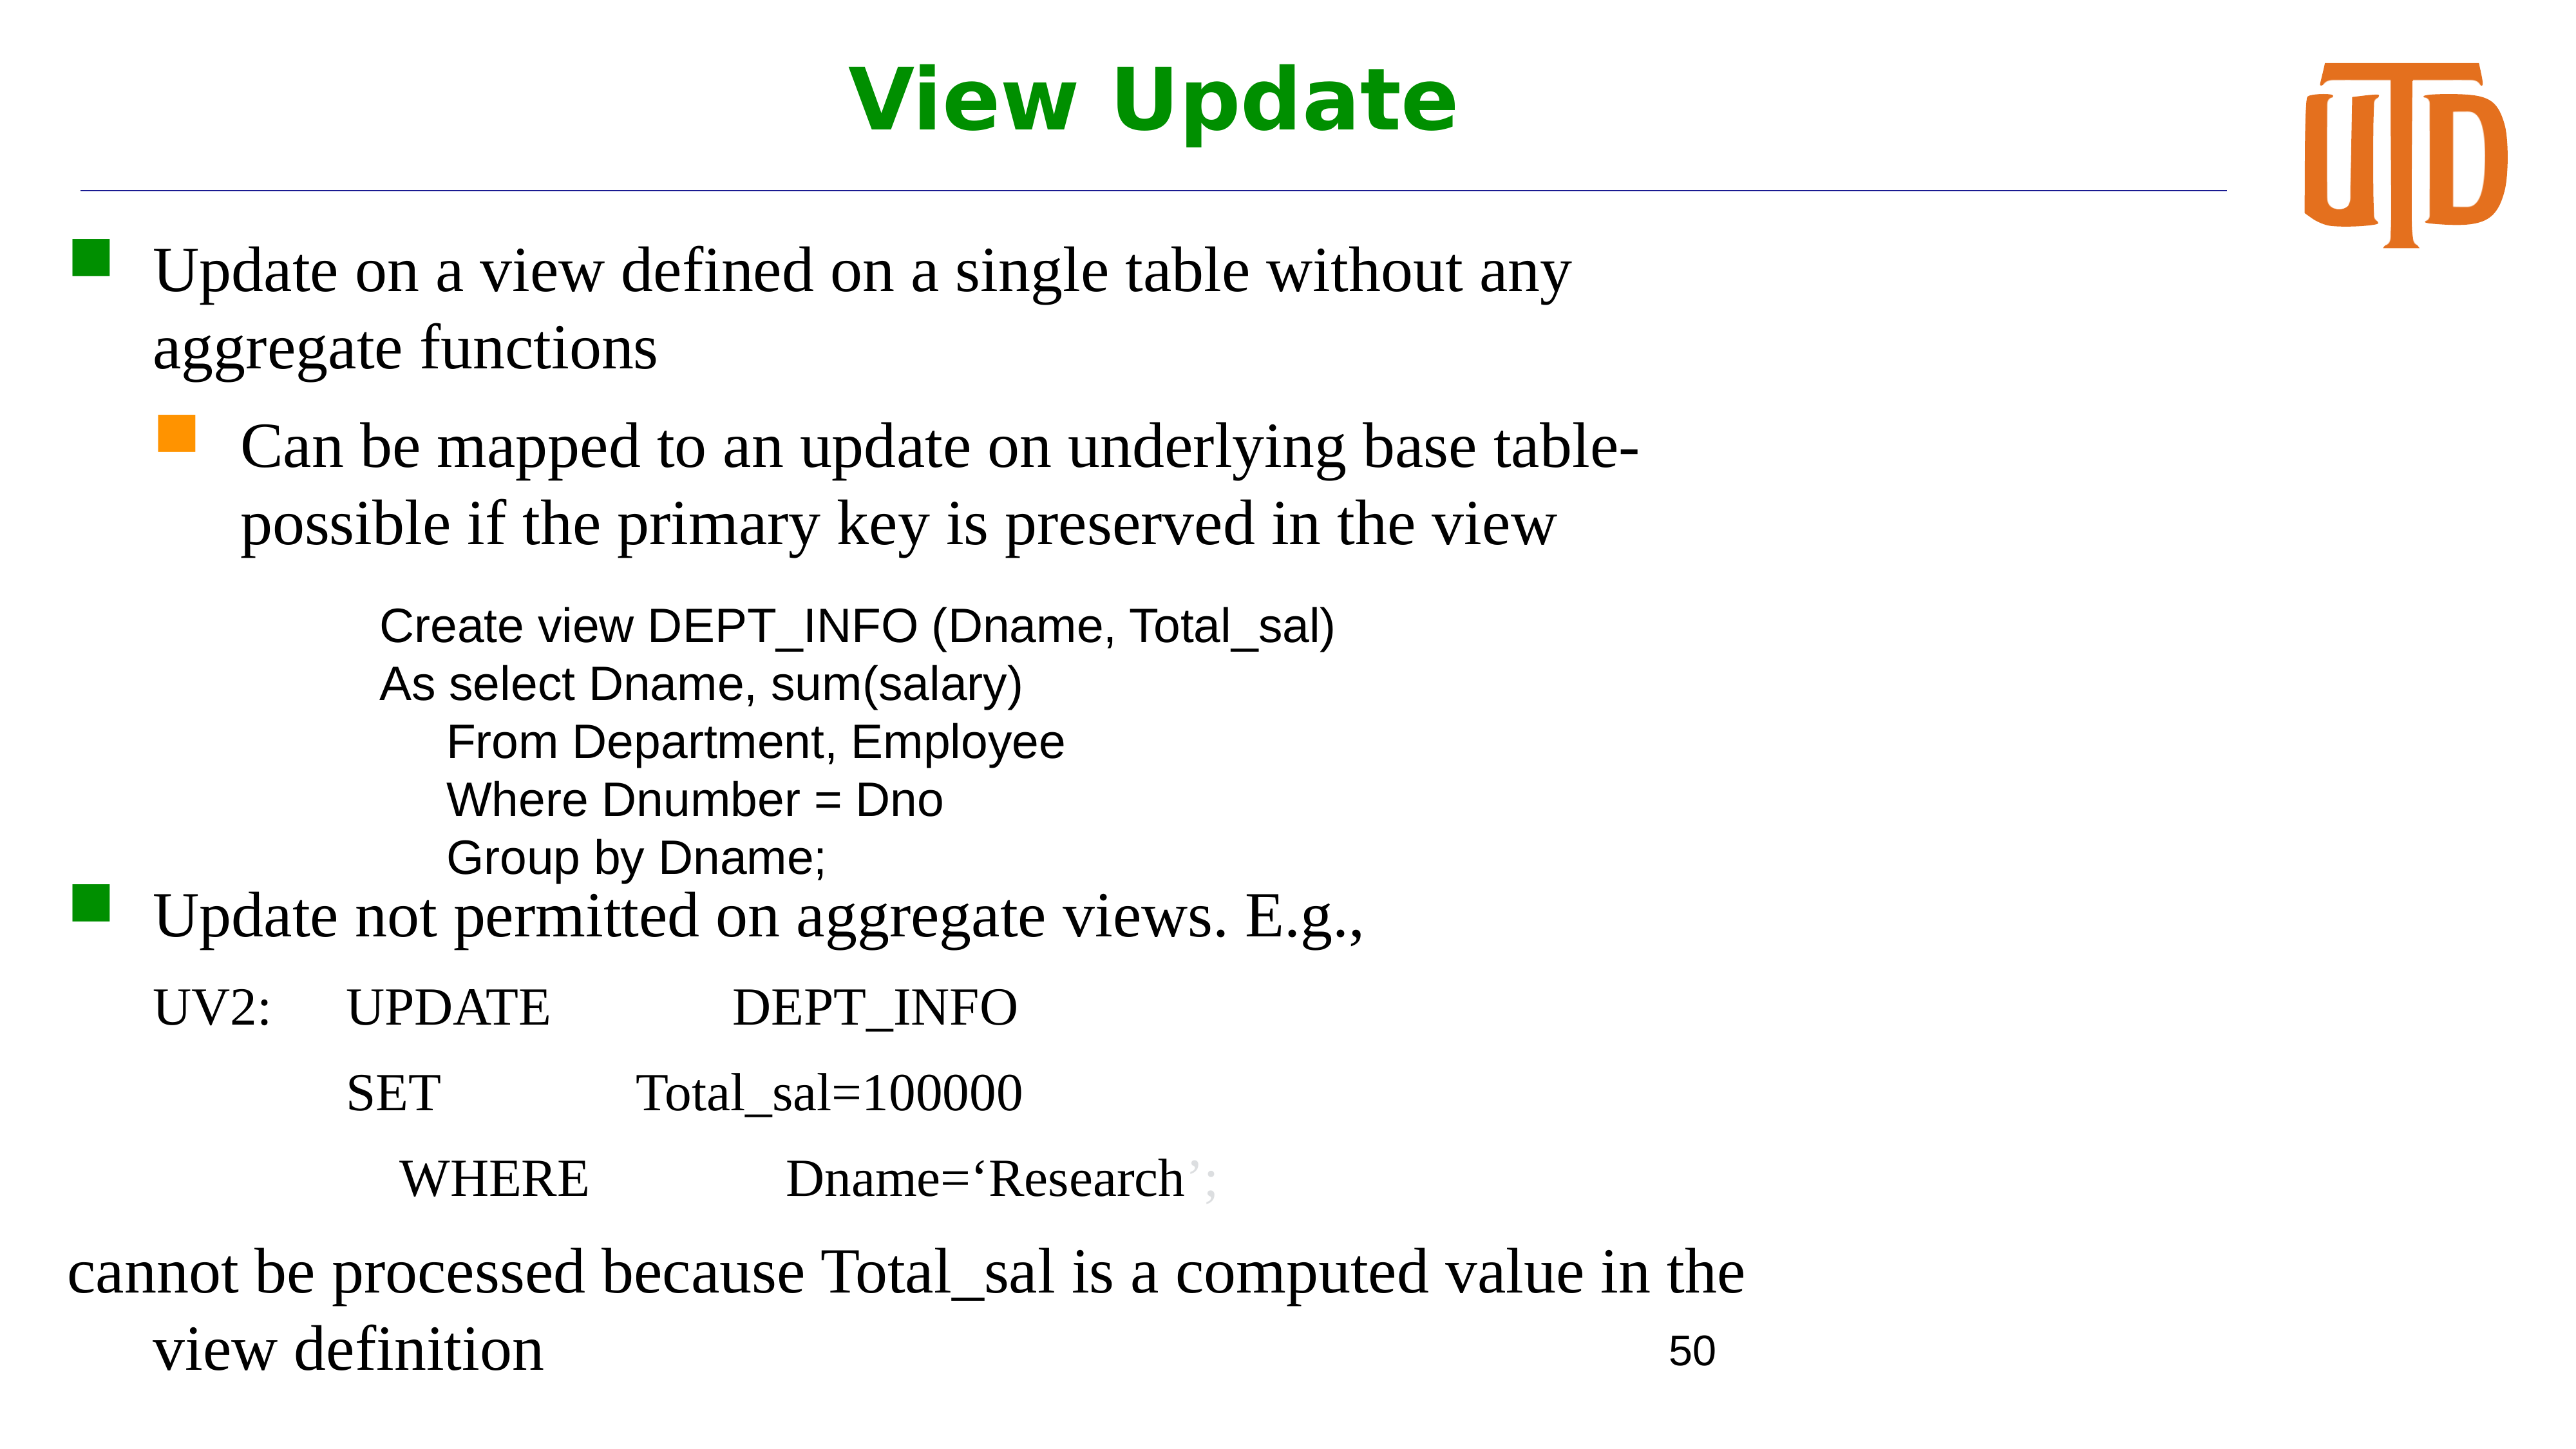

# View Update
Update on a view defined on a single table without any aggregate functions
Can be mapped to an update on underlying base table- possible if the primary key is preserved in the view

Update not permitted on aggregate views. E.g.,
	UV2:	UPDATE		DEPT_INFO
		      	SET		     	Total_sal=100000
			    WHERE		    Dname=‘Research’;
cannot be processed because Total_sal is a computed value in the view definition
Create view DEPT_INFO (Dname, Total_sal)
As select Dname, sum(salary)
     From Department, Employee
     Where Dnumber = Dno
     Group by Dname;
50
Slide 7- 50